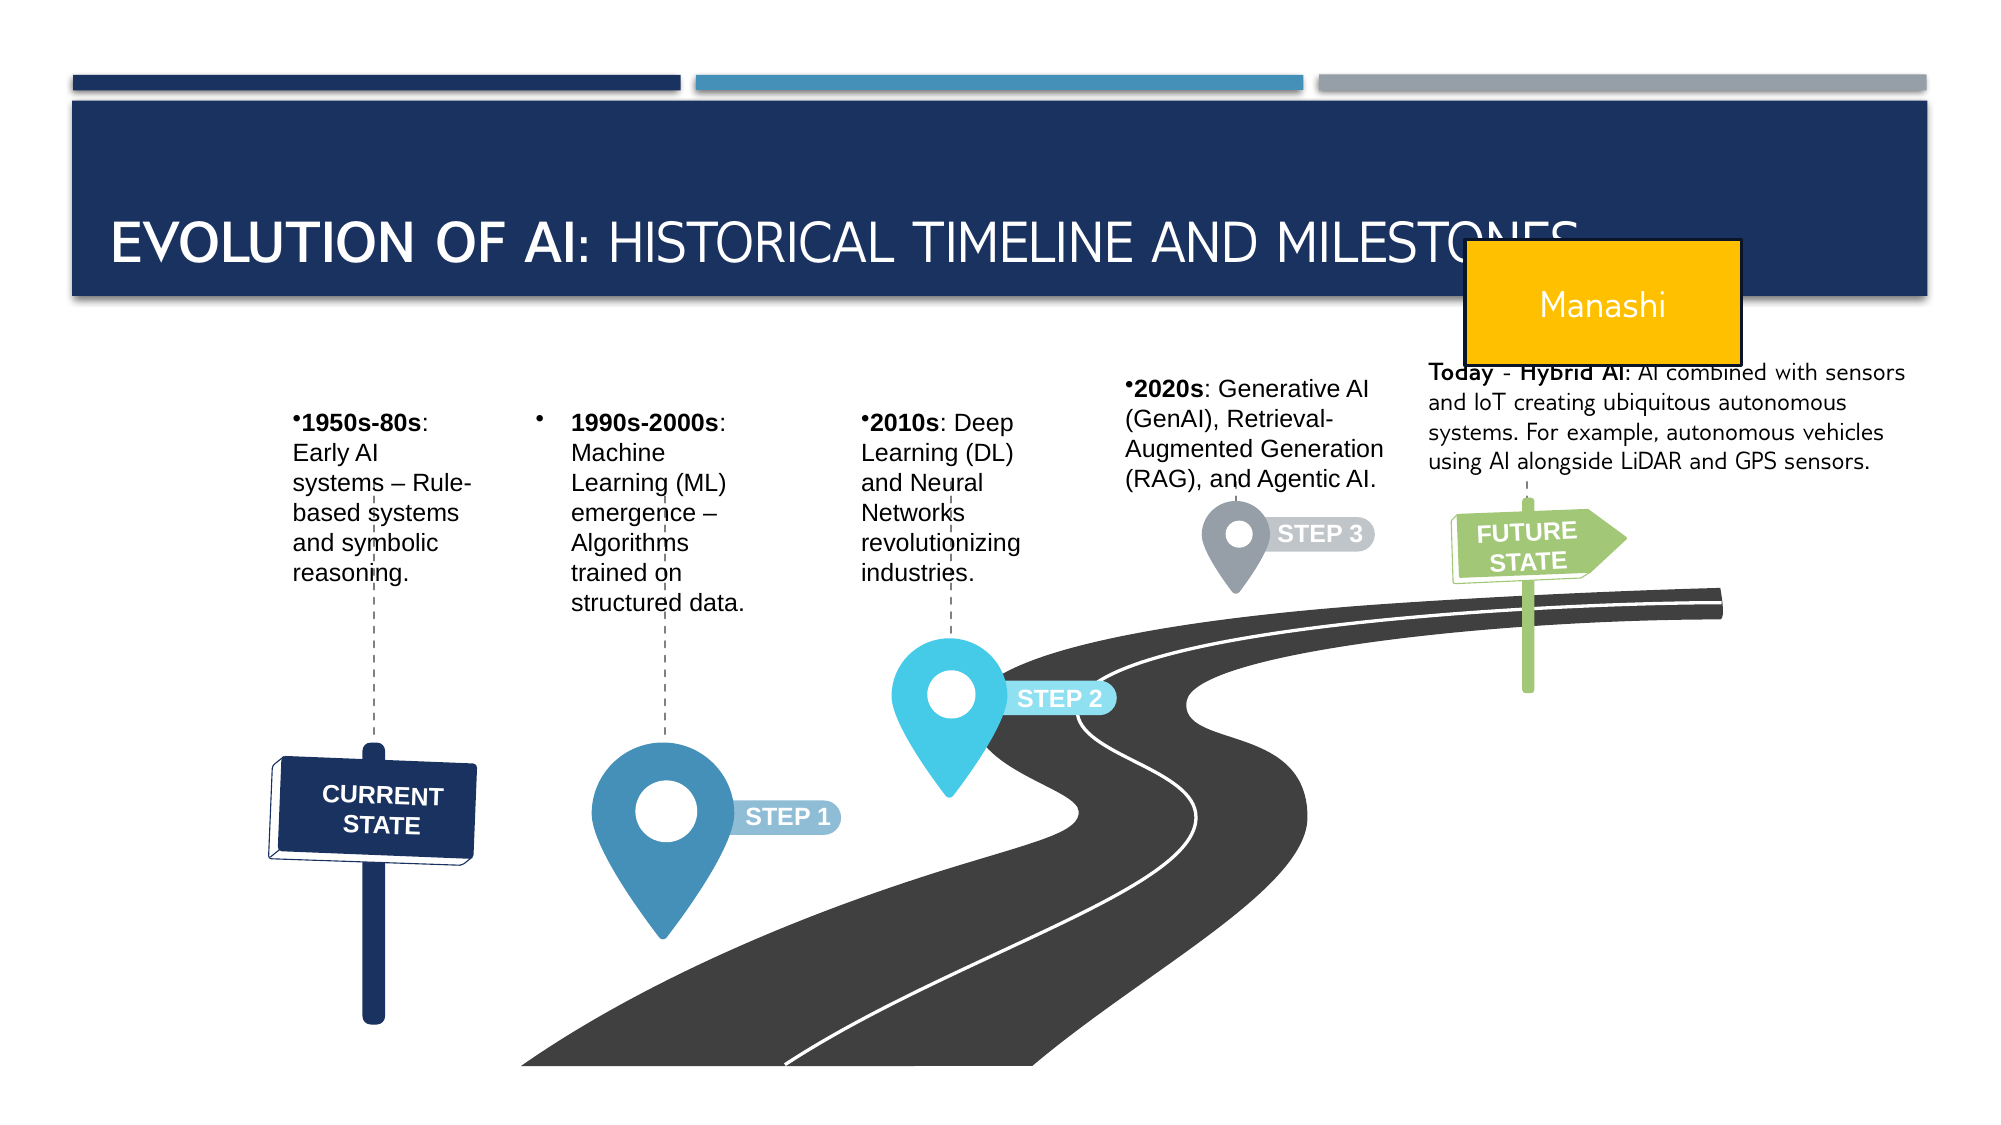

# Evolution of AI: Historical timeline and milestones.
Manashi
Today - Hybrid AI: AI combined with sensors and IoT creating ubiquitous autonomous systems. For example, autonomous vehicles using AI alongside LiDAR and GPS sensors.
2020s: Generative AI (GenAI), Retrieval-Augmented Generation (RAG), and Agentic AI.
1950s-80s: Early AI systems – Rule-based systems and symbolic reasoning.
1990s-2000s: Machine Learning (ML) emergence – Algorithms trained on structured data.
2010s: Deep Learning (DL) and Neural Networks revolutionizing industries.

FUTURE STATE

STEP 3

STEP 2

CURRENT STATE

STEP 1